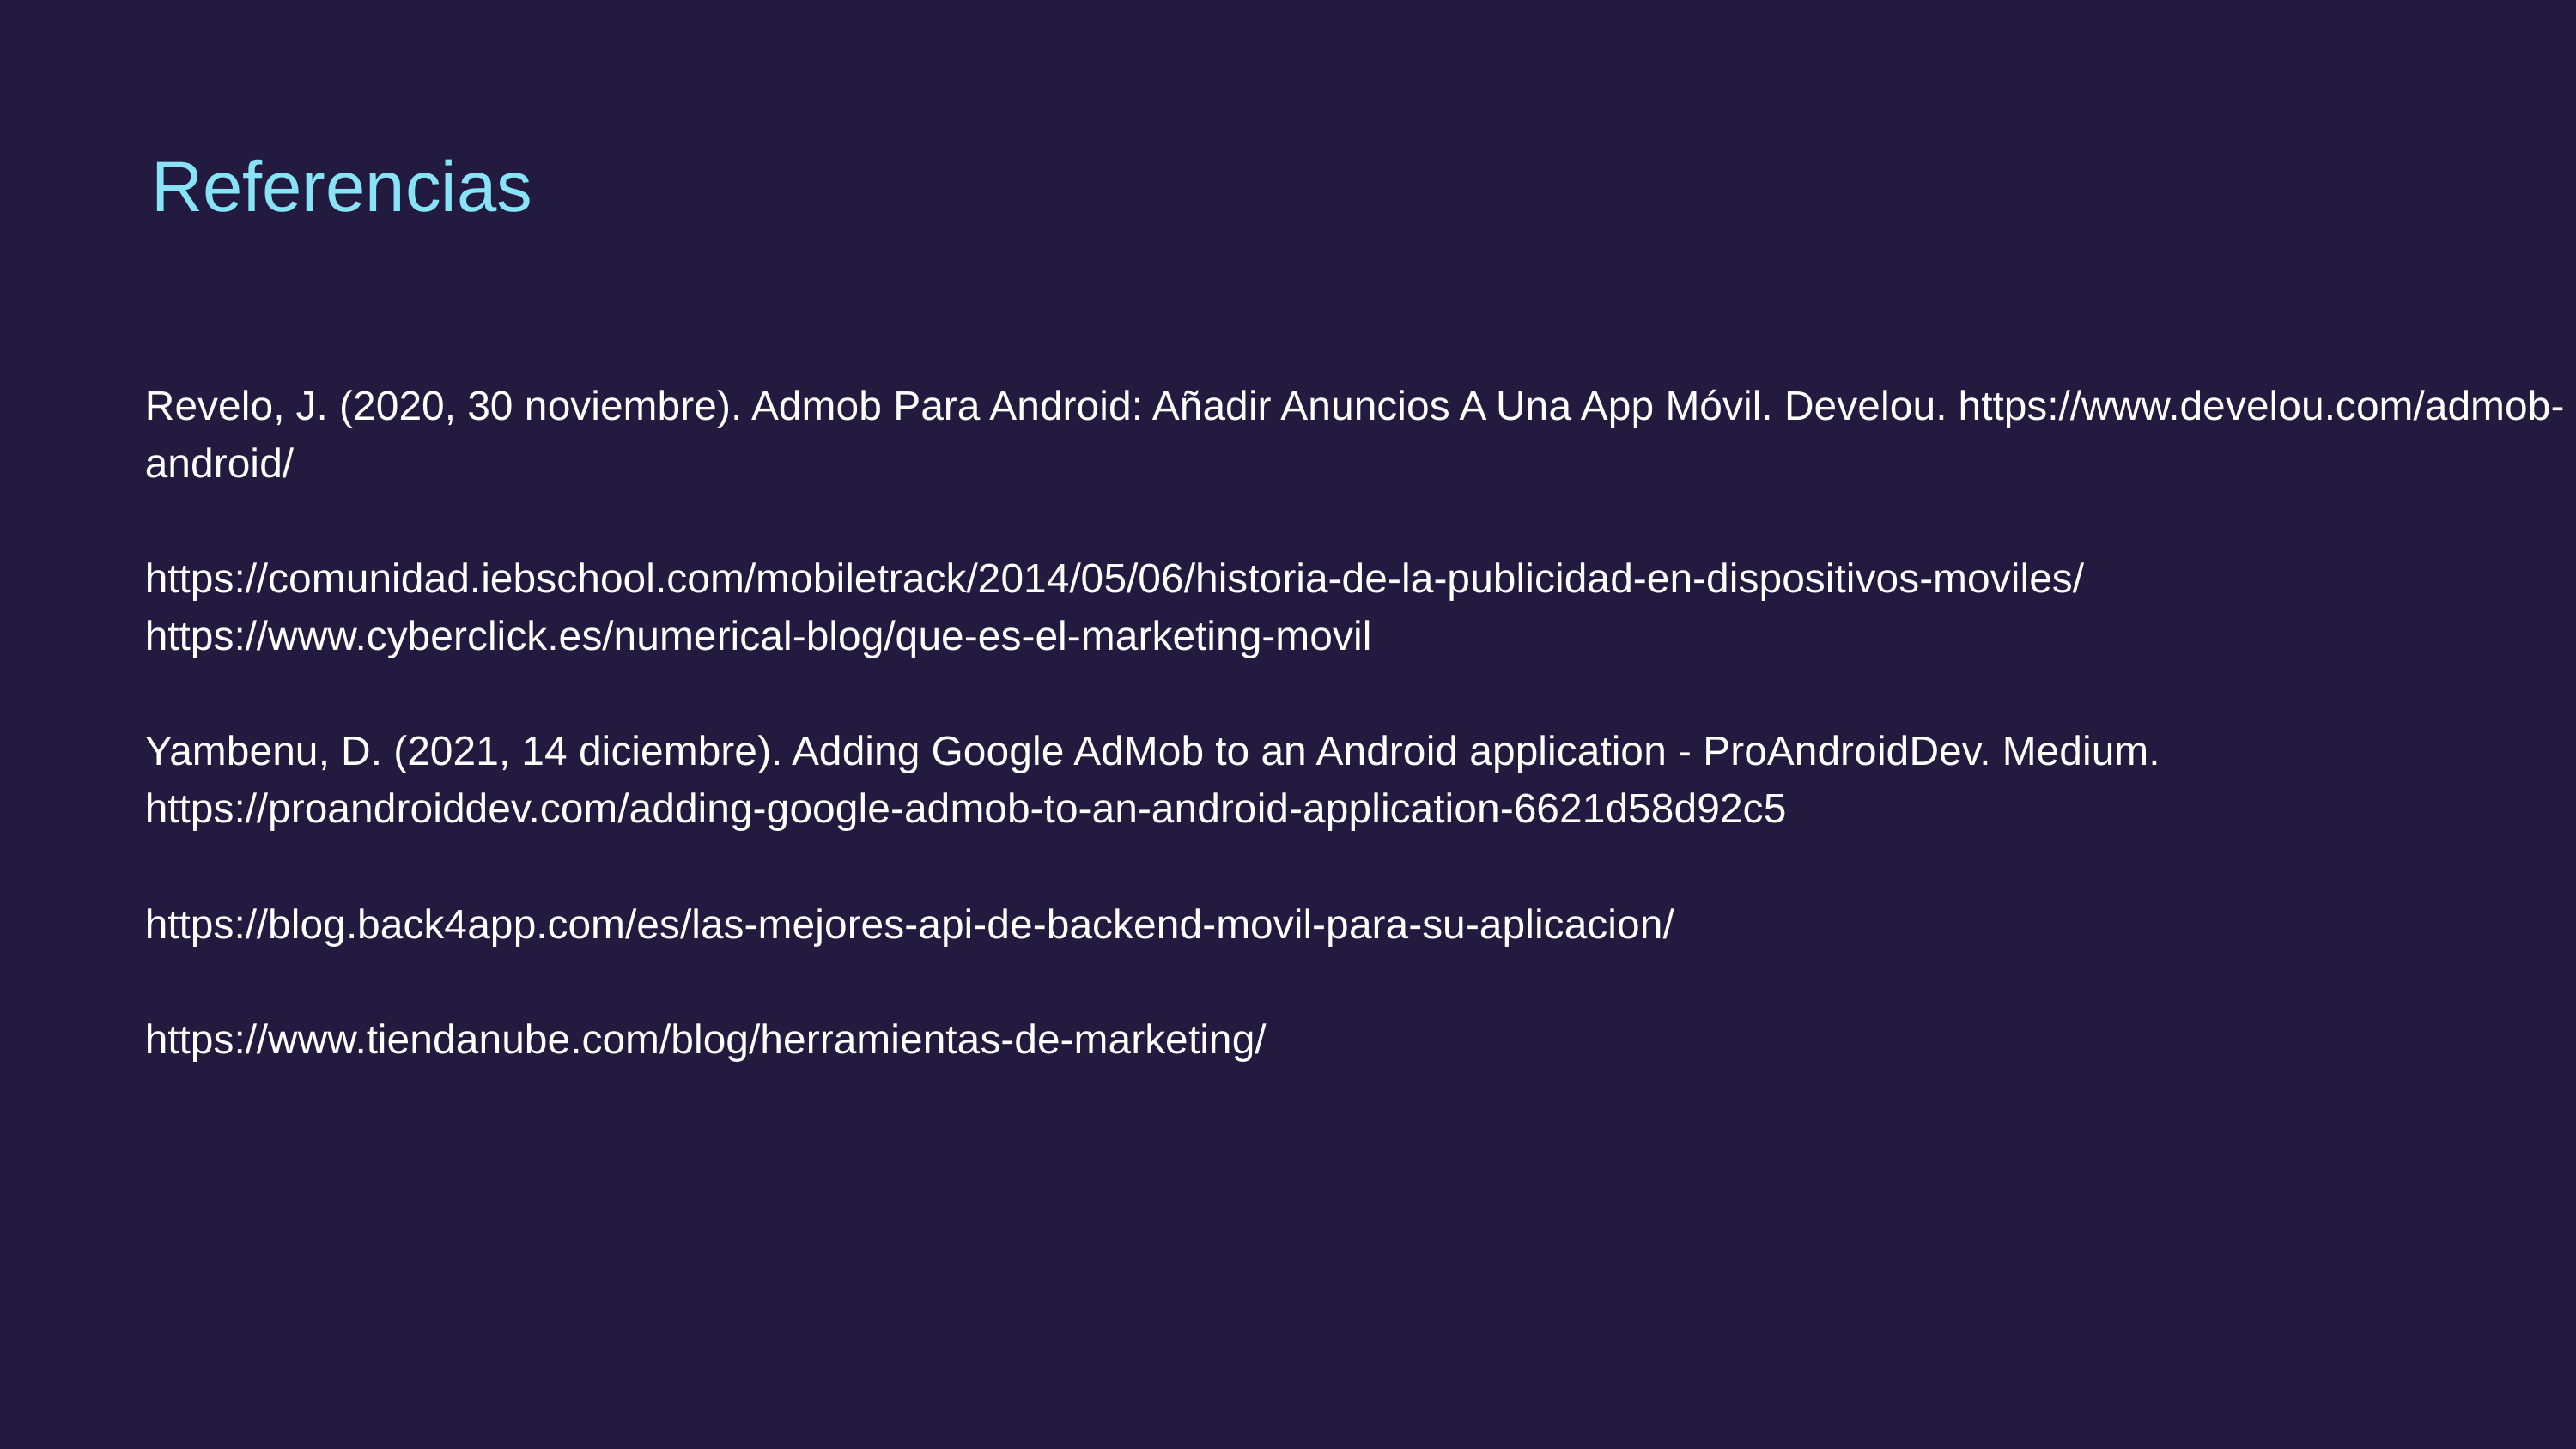

Referencias
Revelo, J. (2020, 30 noviembre). Admob Para Android: Añadir Anuncios A Una App Móvil. Develou. https://www.develou.com/admob-android/

https://comunidad.iebschool.com/mobiletrack/2014/05/06/historia-de-la-publicidad-en-dispositivos-moviles/
https://www.cyberclick.es/numerical-blog/que-es-el-marketing-movil

Yambenu, D. (2021, 14 diciembre). Adding Google AdMob to an Android application - ProAndroidDev. Medium. https://proandroiddev.com/adding-google-admob-to-an-android-application-6621d58d92c5

https://blog.back4app.com/es/las-mejores-api-de-backend-movil-para-su-aplicacion/

https://www.tiendanube.com/blog/herramientas-de-marketing/